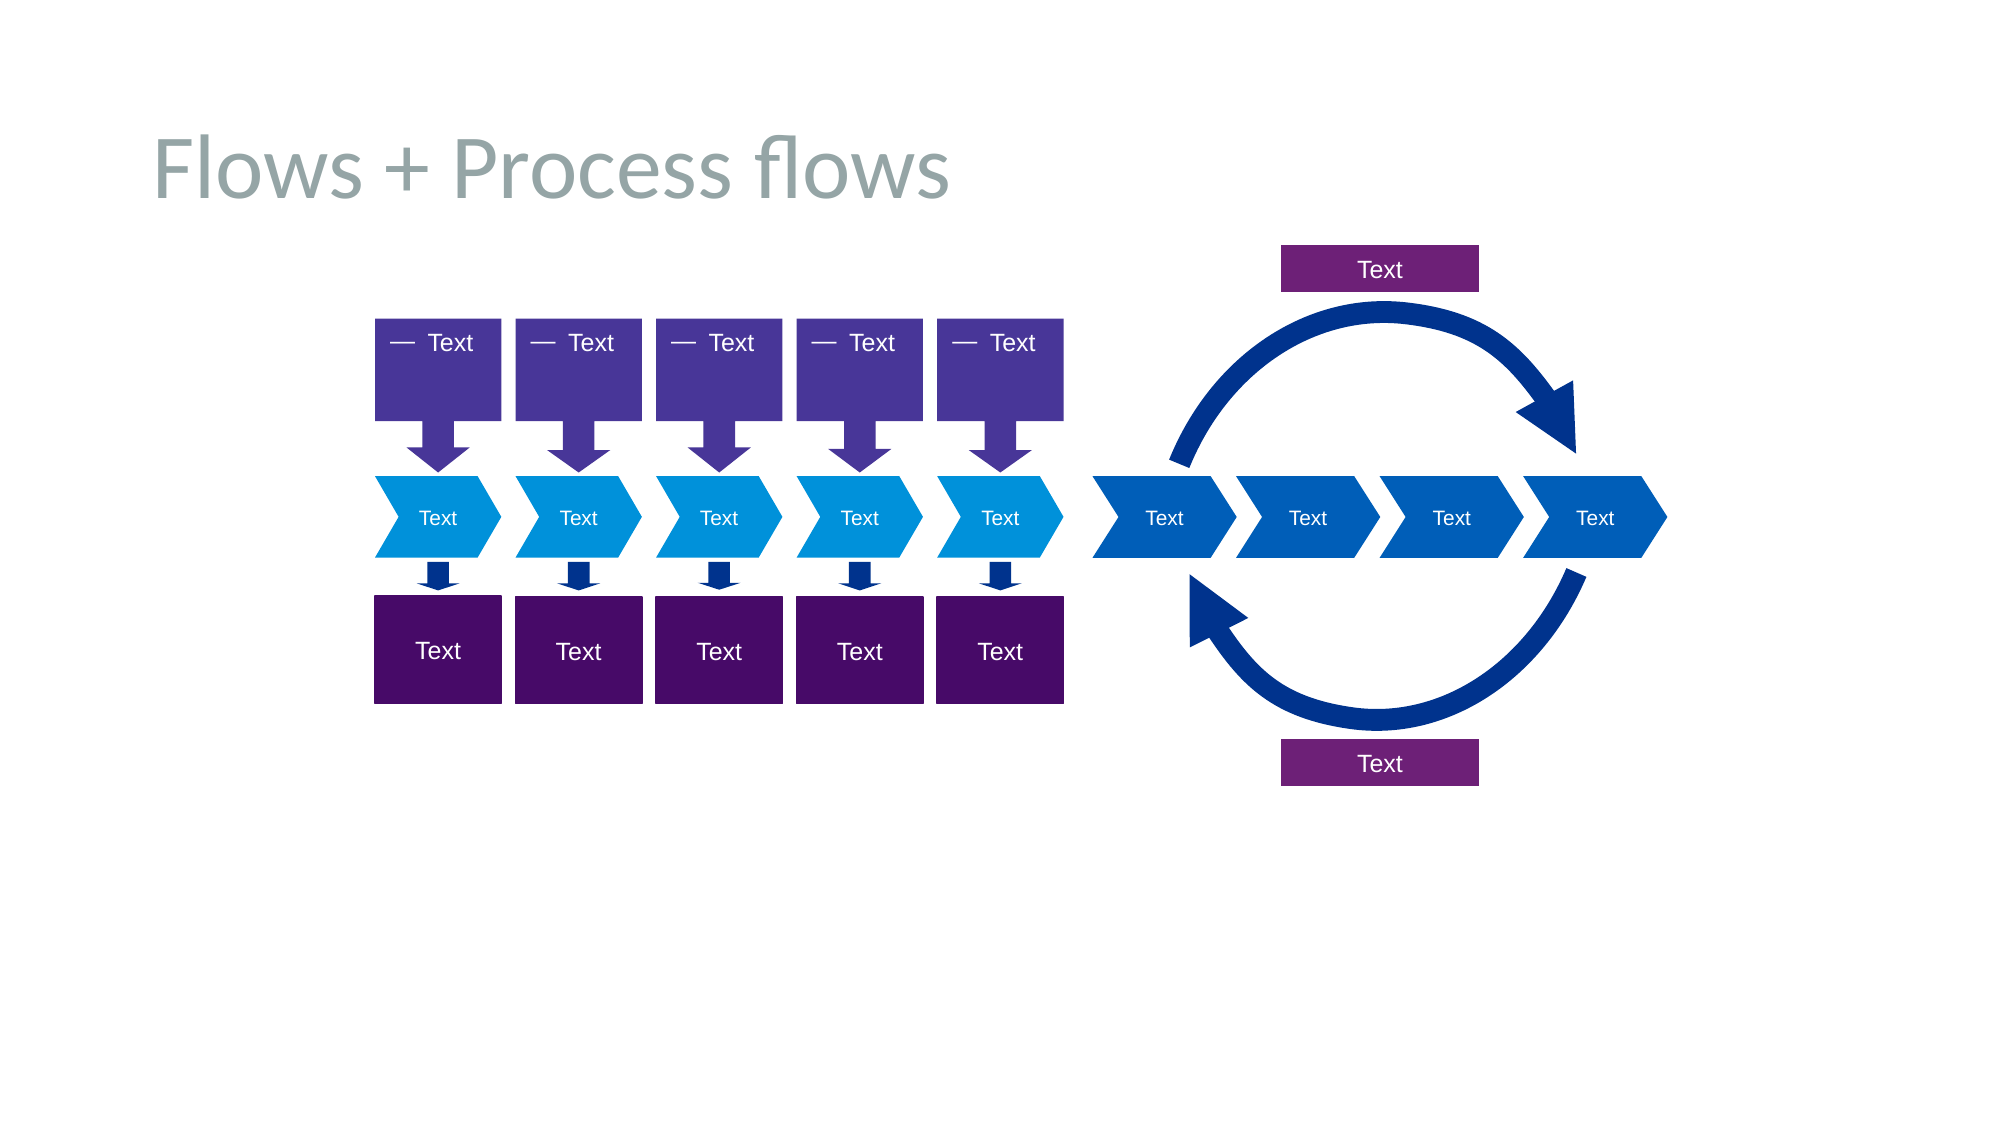

# Flows + Process flows
Text

Text
Text
Text
Text
Text

Text
Text
Text
Text
Text
Text
Text
Text
Text

Text
Text
Text
Text
Text
Text